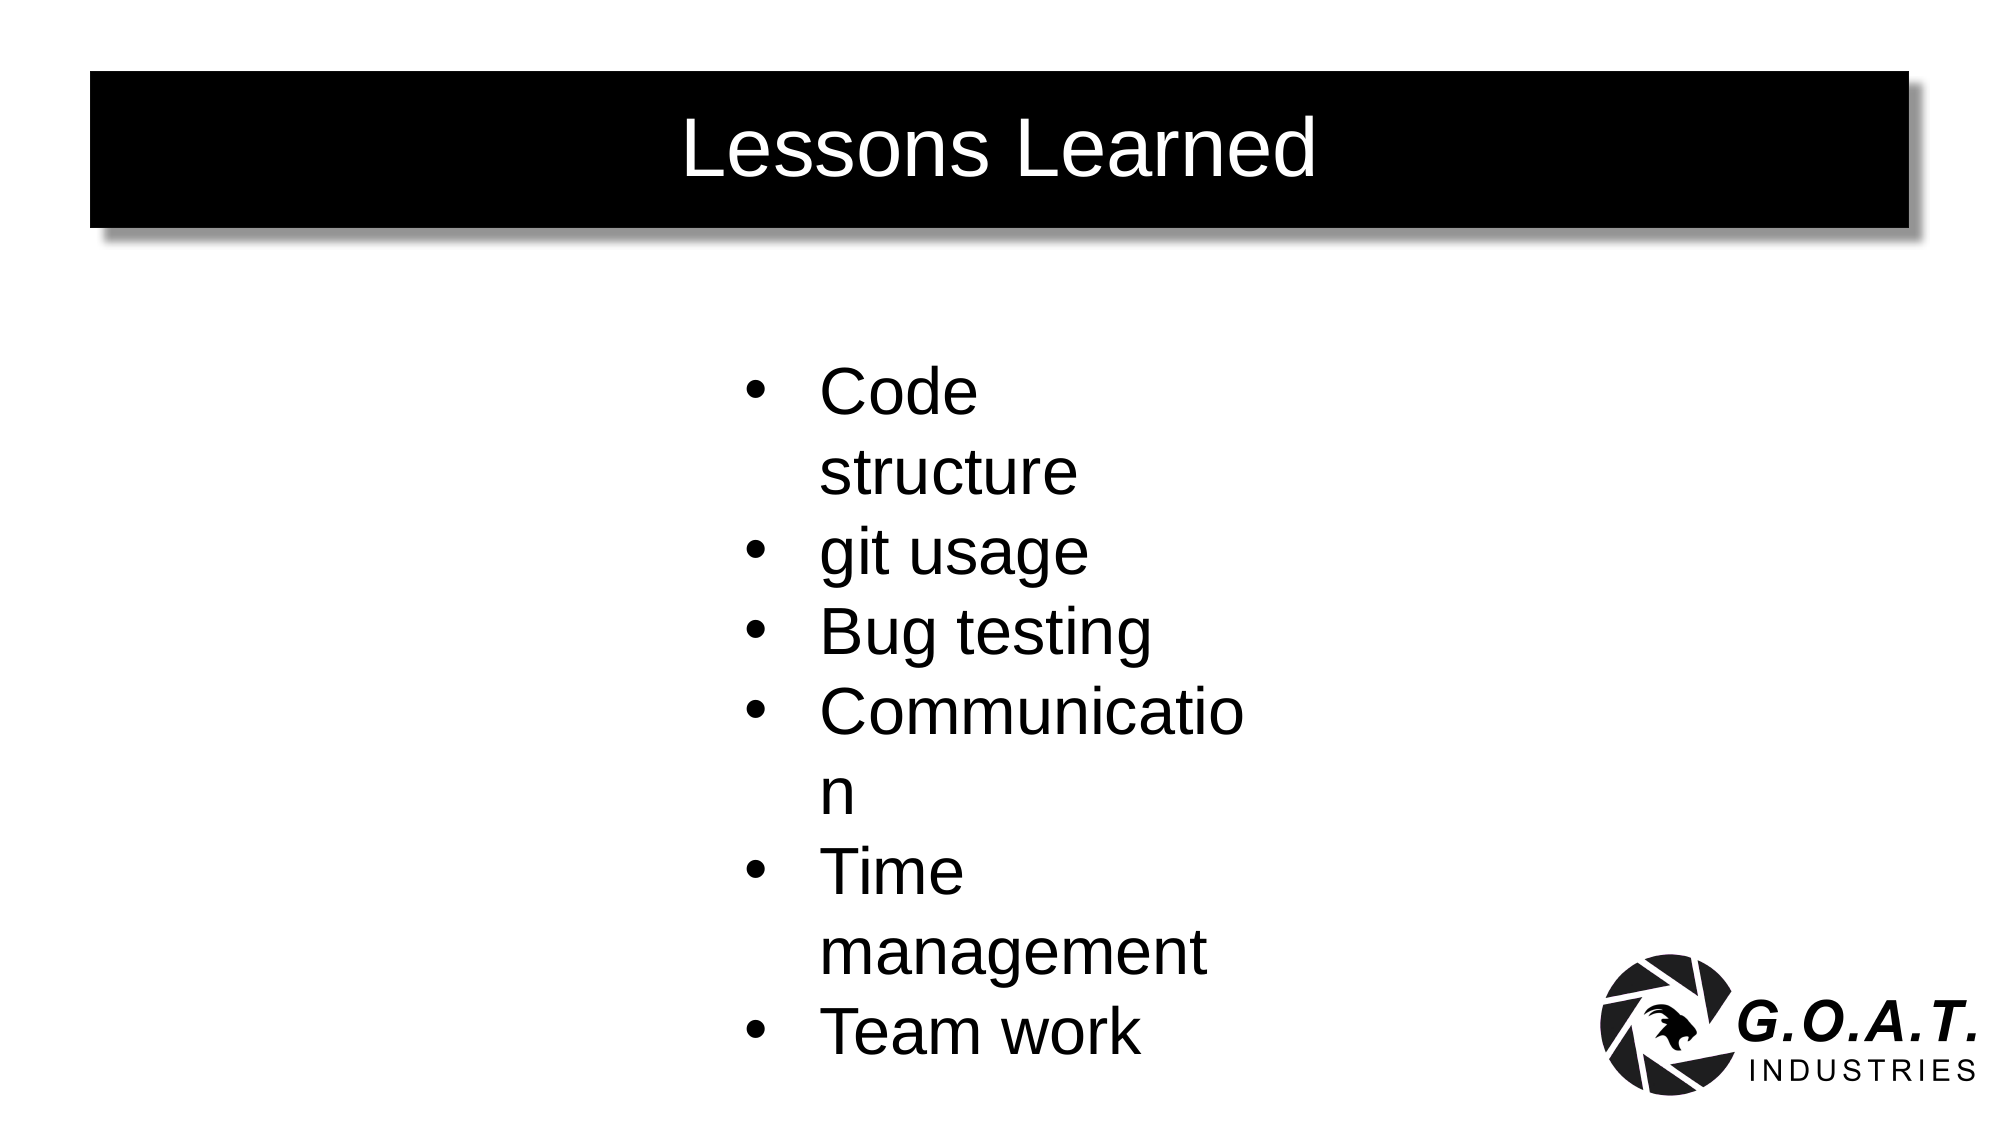

Lessons Learned
Code structure
git usage
Bug testing
Communication
Time management
Team work